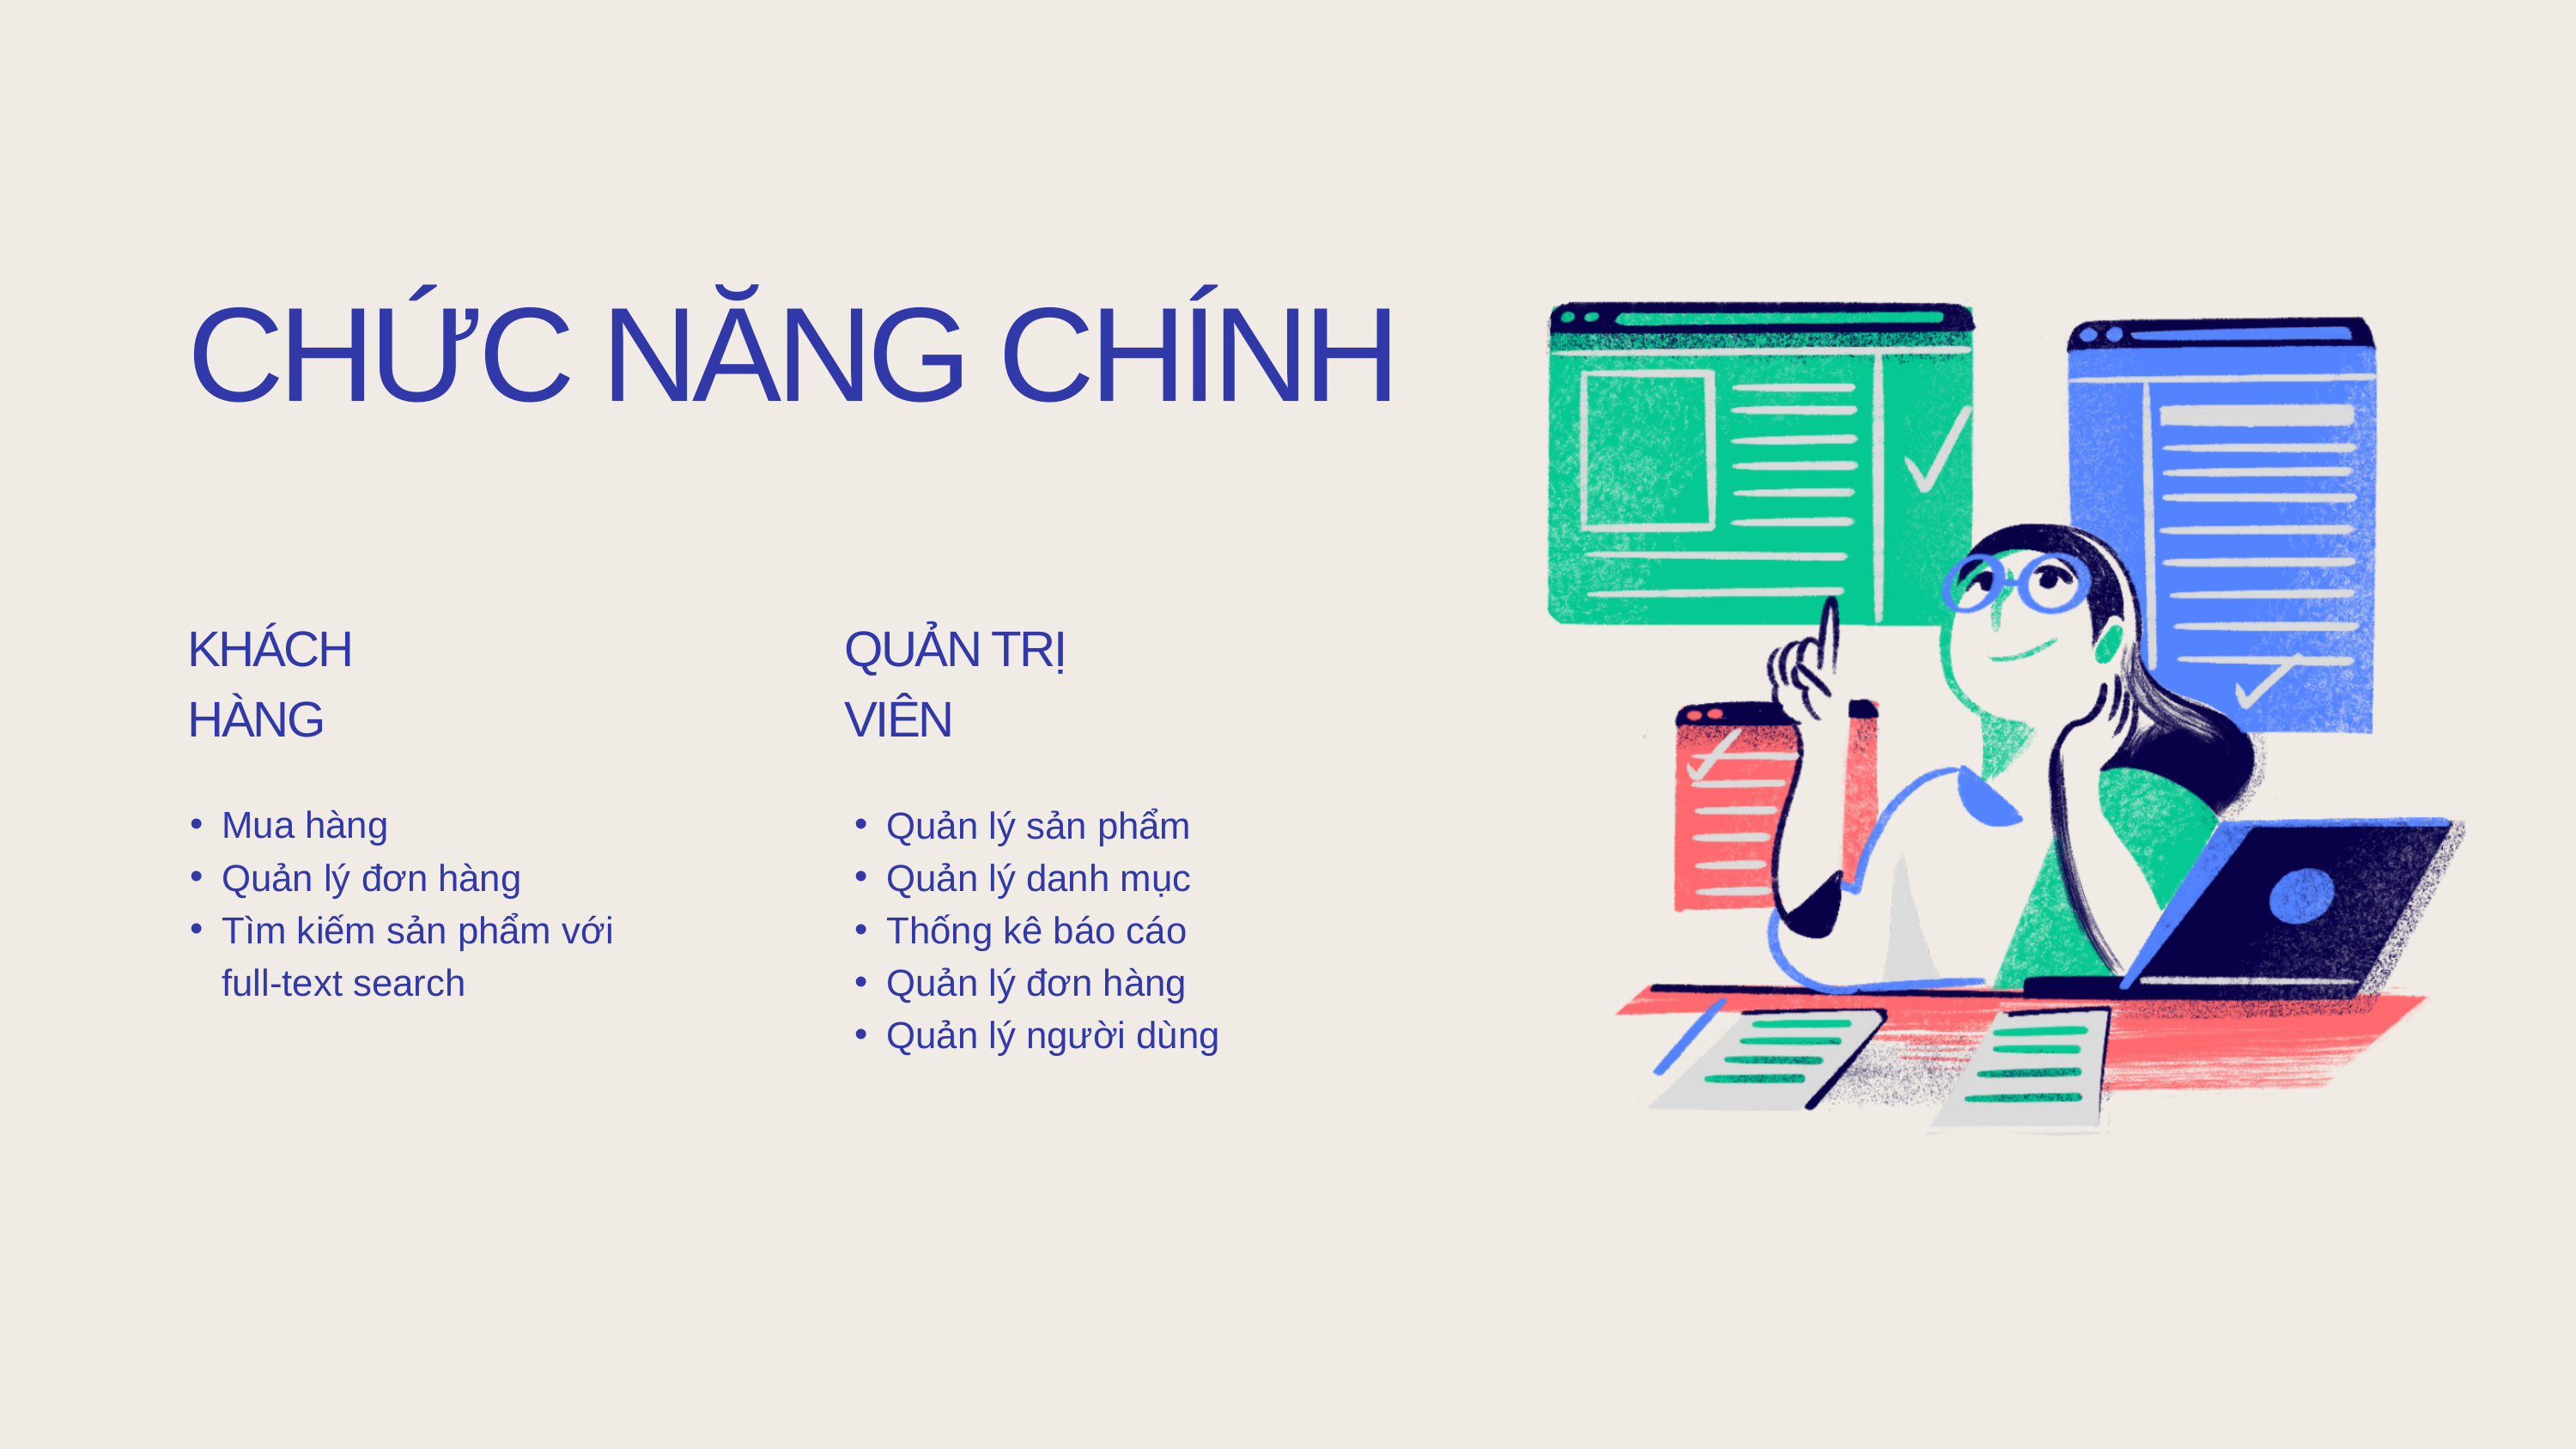

CHỨC NĂNG CHÍNH
KHÁCH HÀNG
QUẢN TRỊ VIÊN
Mua hàng
Quản lý đơn hàng
Tìm kiếm sản phẩm với full-text search
Quản lý sản phẩm
Quản lý danh mục
Thống kê báo cáo
Quản lý đơn hàng
Quản lý người dùng